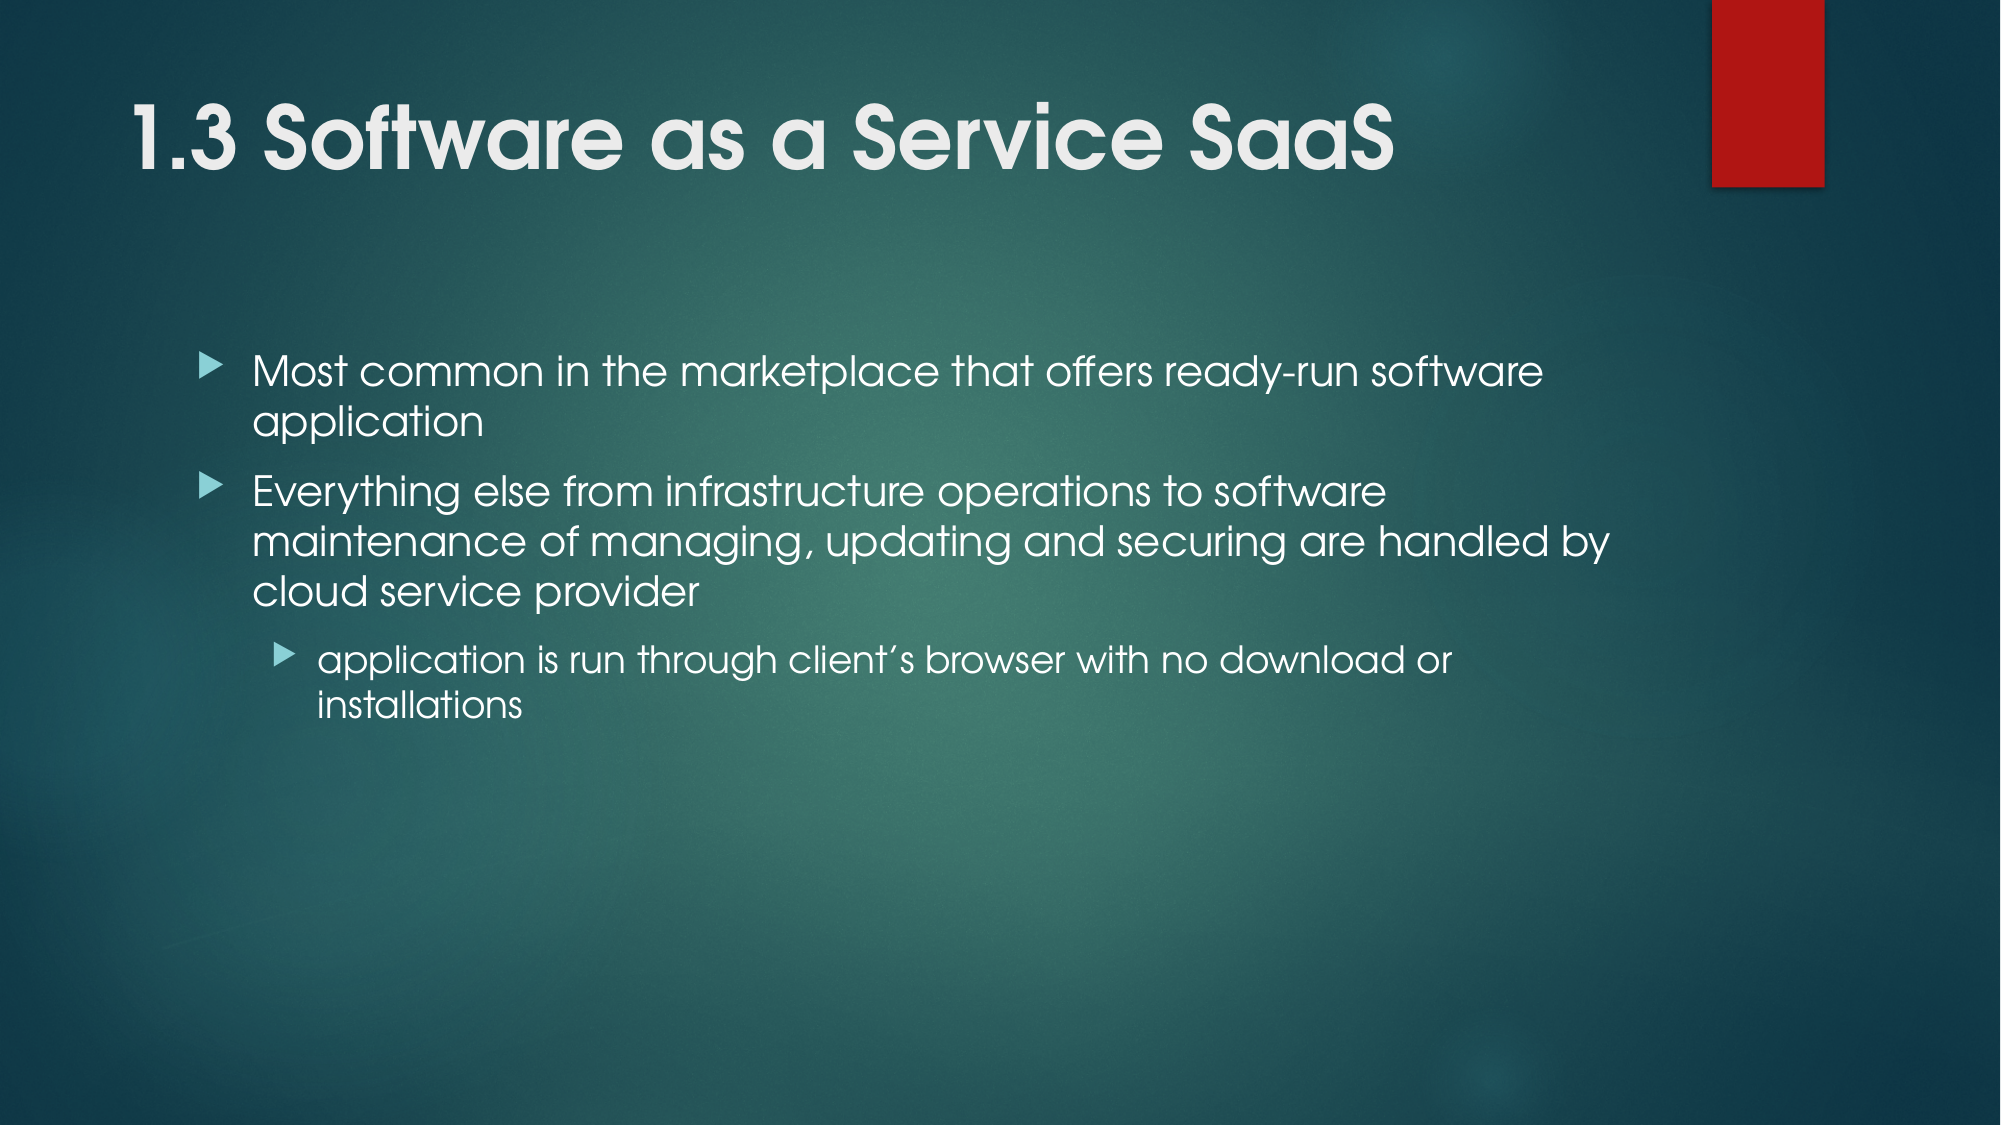

# 1.3 Software as a Service SaaS
Most common in the marketplace that offers ready-run software application
Everything else from infrastructure operations to software maintenance of managing, updating and securing are handled by cloud service provider
application is run through client’s browser with no download or installations